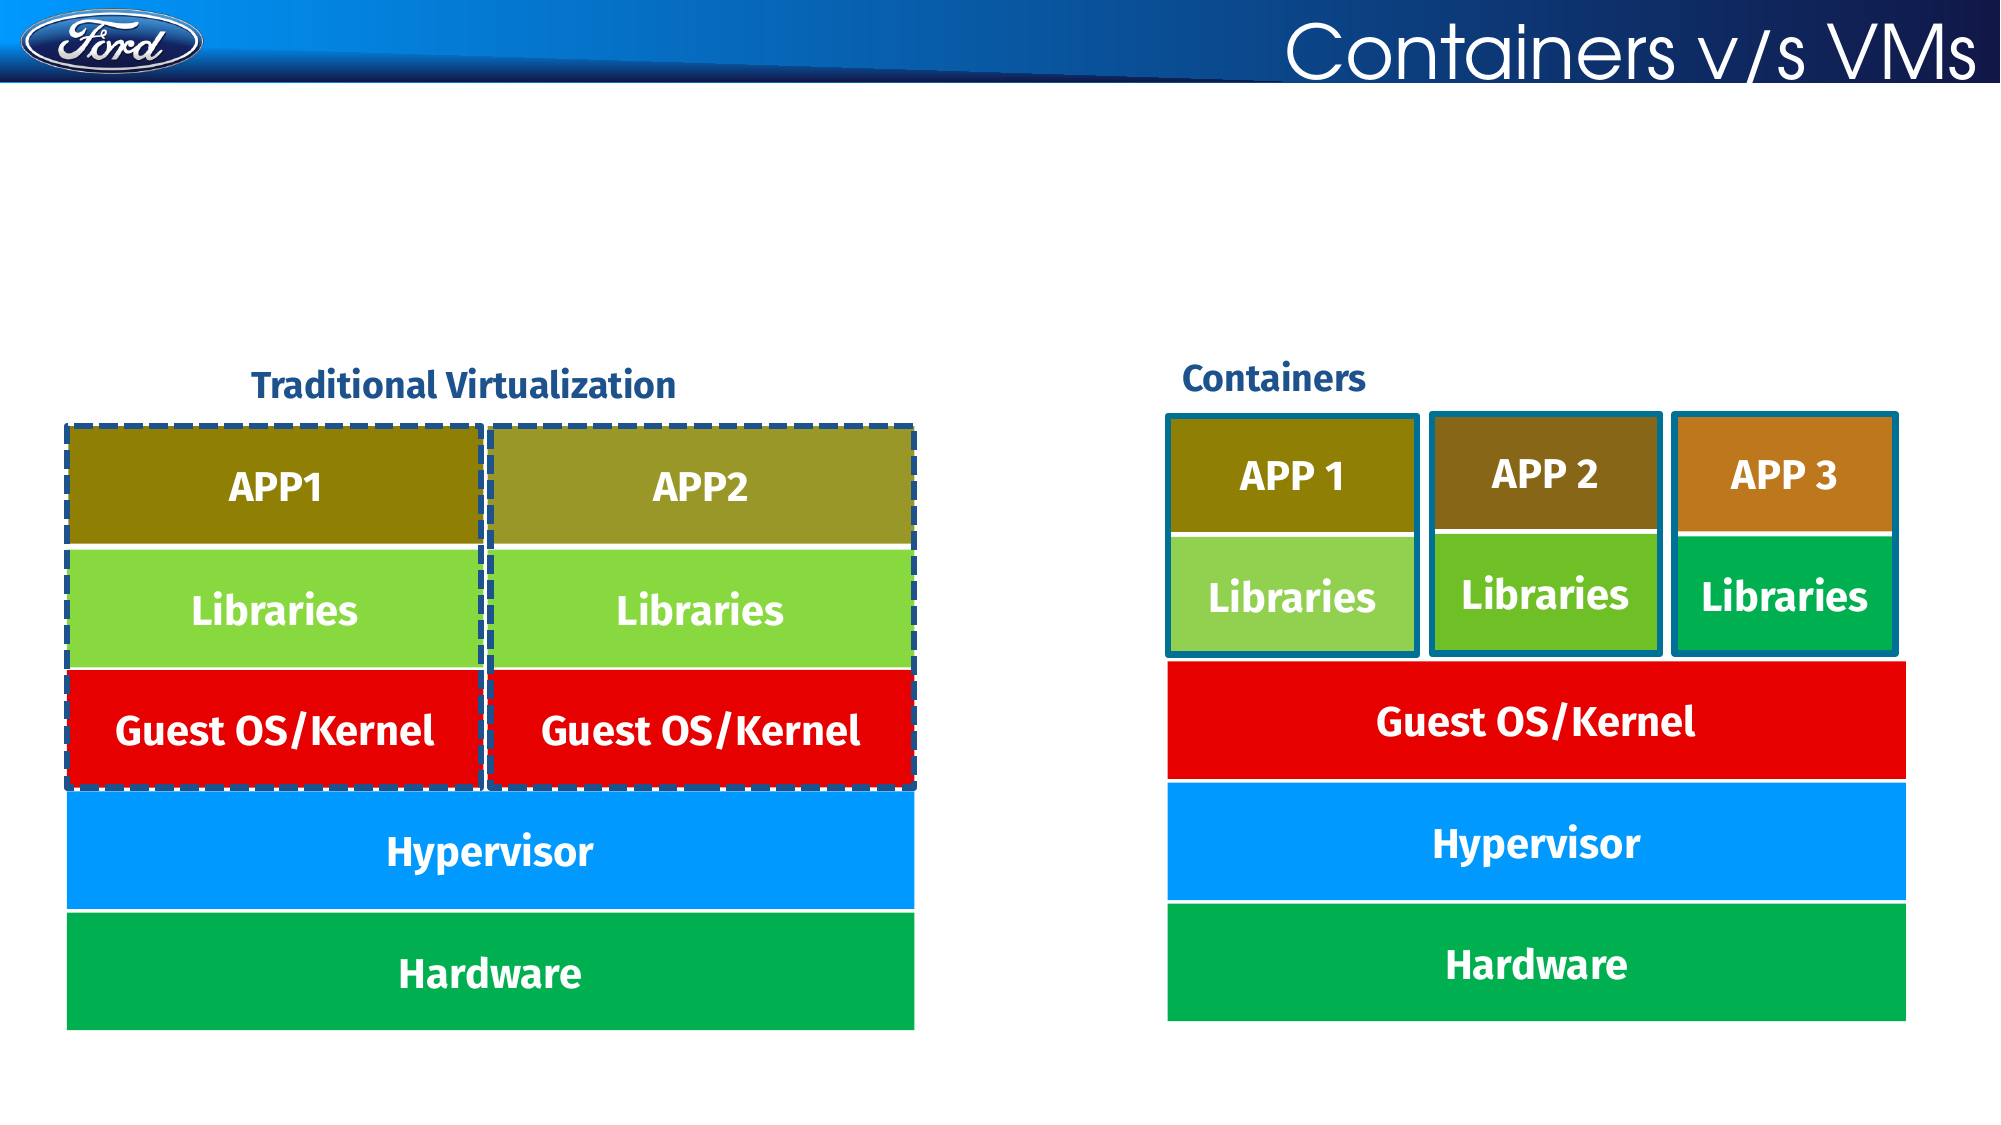

# Containers v/s VMs
Containers
Traditional Virtualization

APP 2
Libraries

APP 3
Libraries
APP 1

Libraries

APP1
APP2

Libraries
Libraries
Guest OS/Kernel
Guest OS/Kernel
Guest OS/Kernel
Hypervisor
Hypervisor
Hardware
Hardware